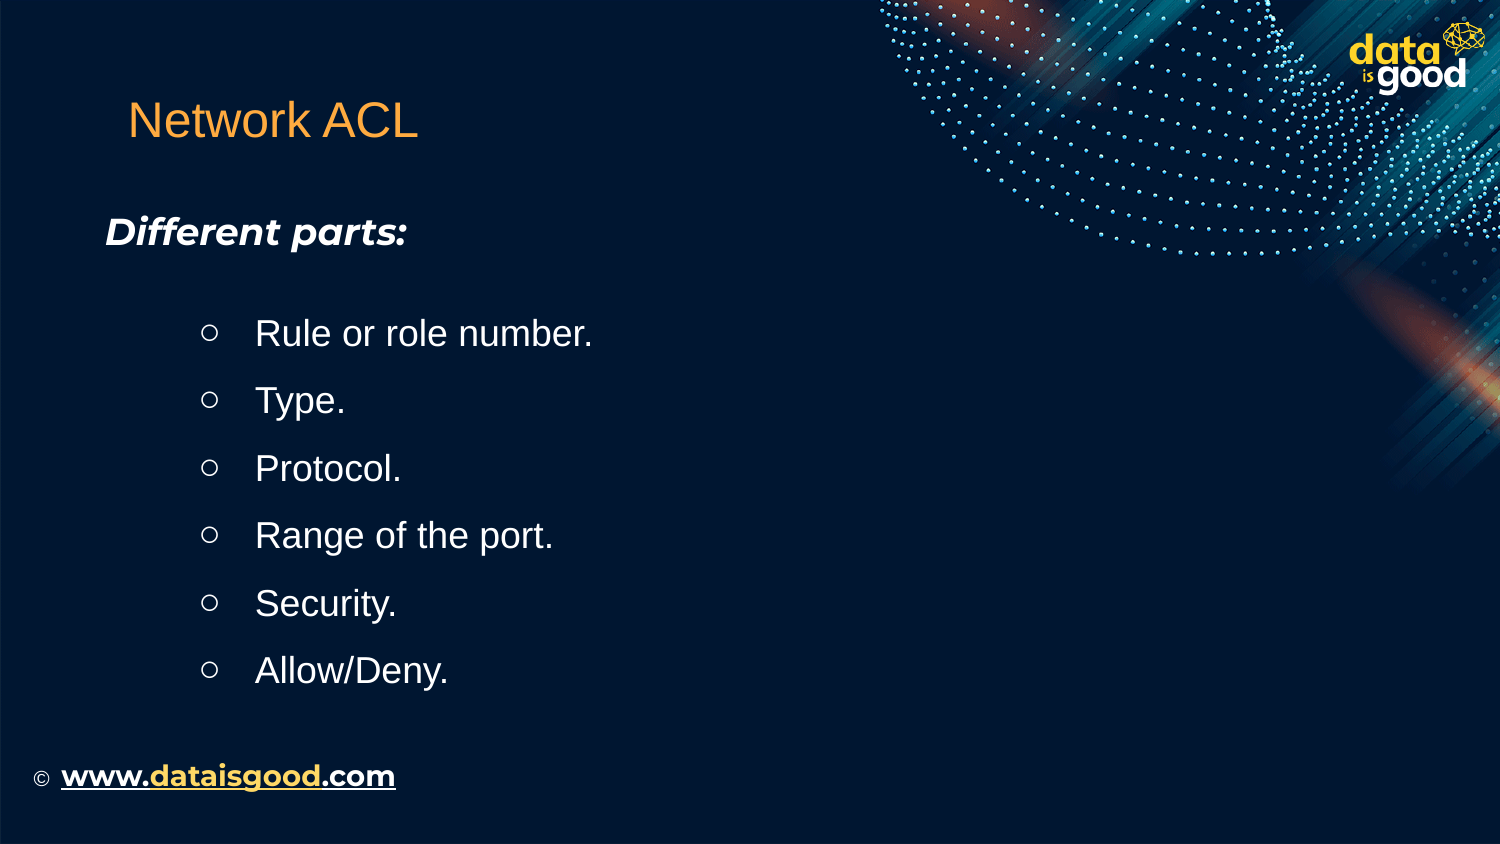

# Network ACL
Different parts:
Rule or role number.
Type.
Protocol.
Range of the port.
Security.
Allow/Deny.